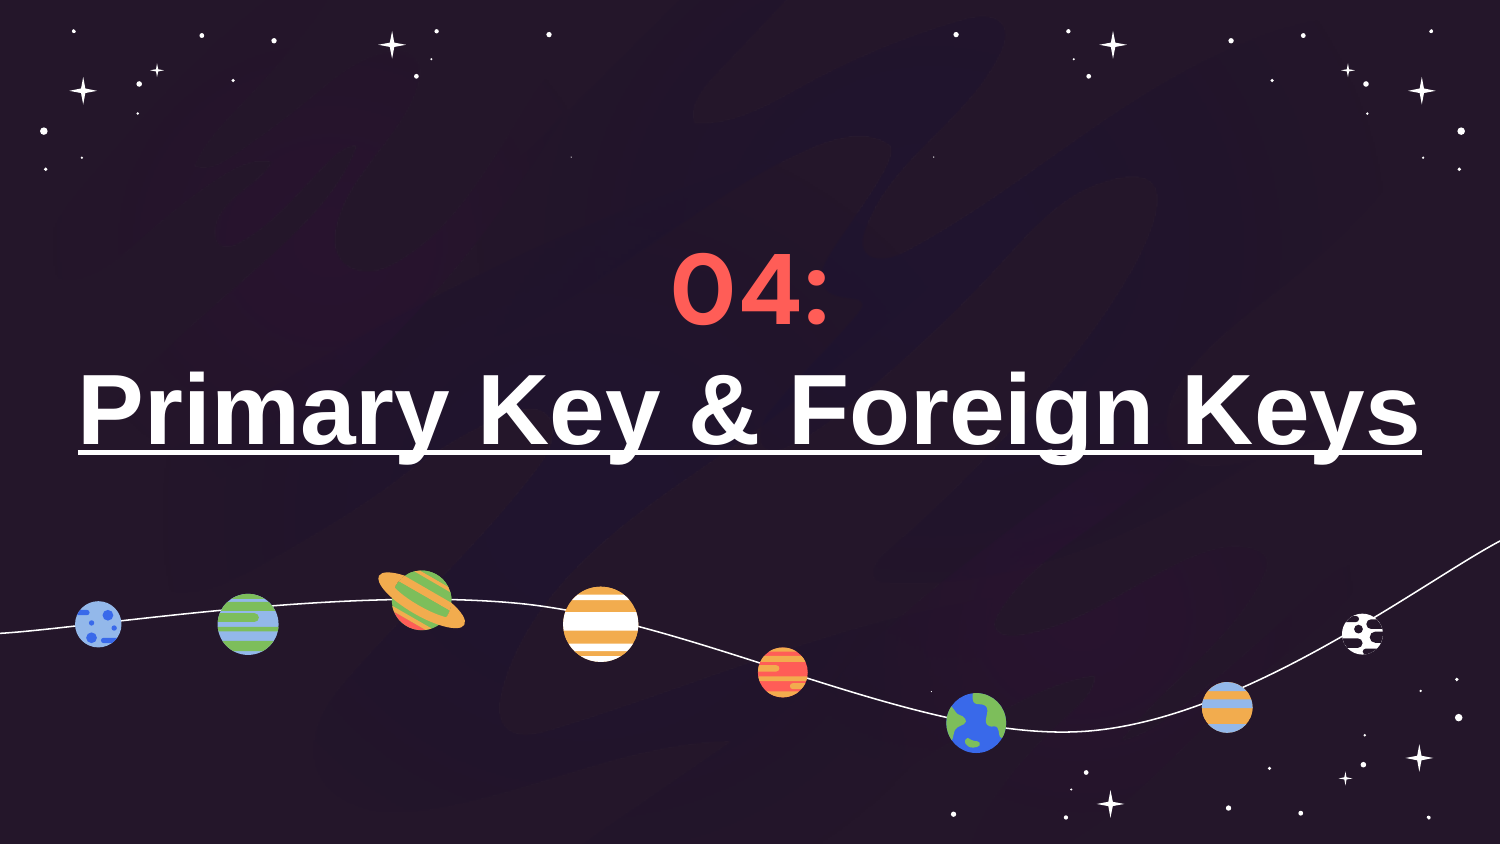

# 04: Primary Key & Foreign Keys